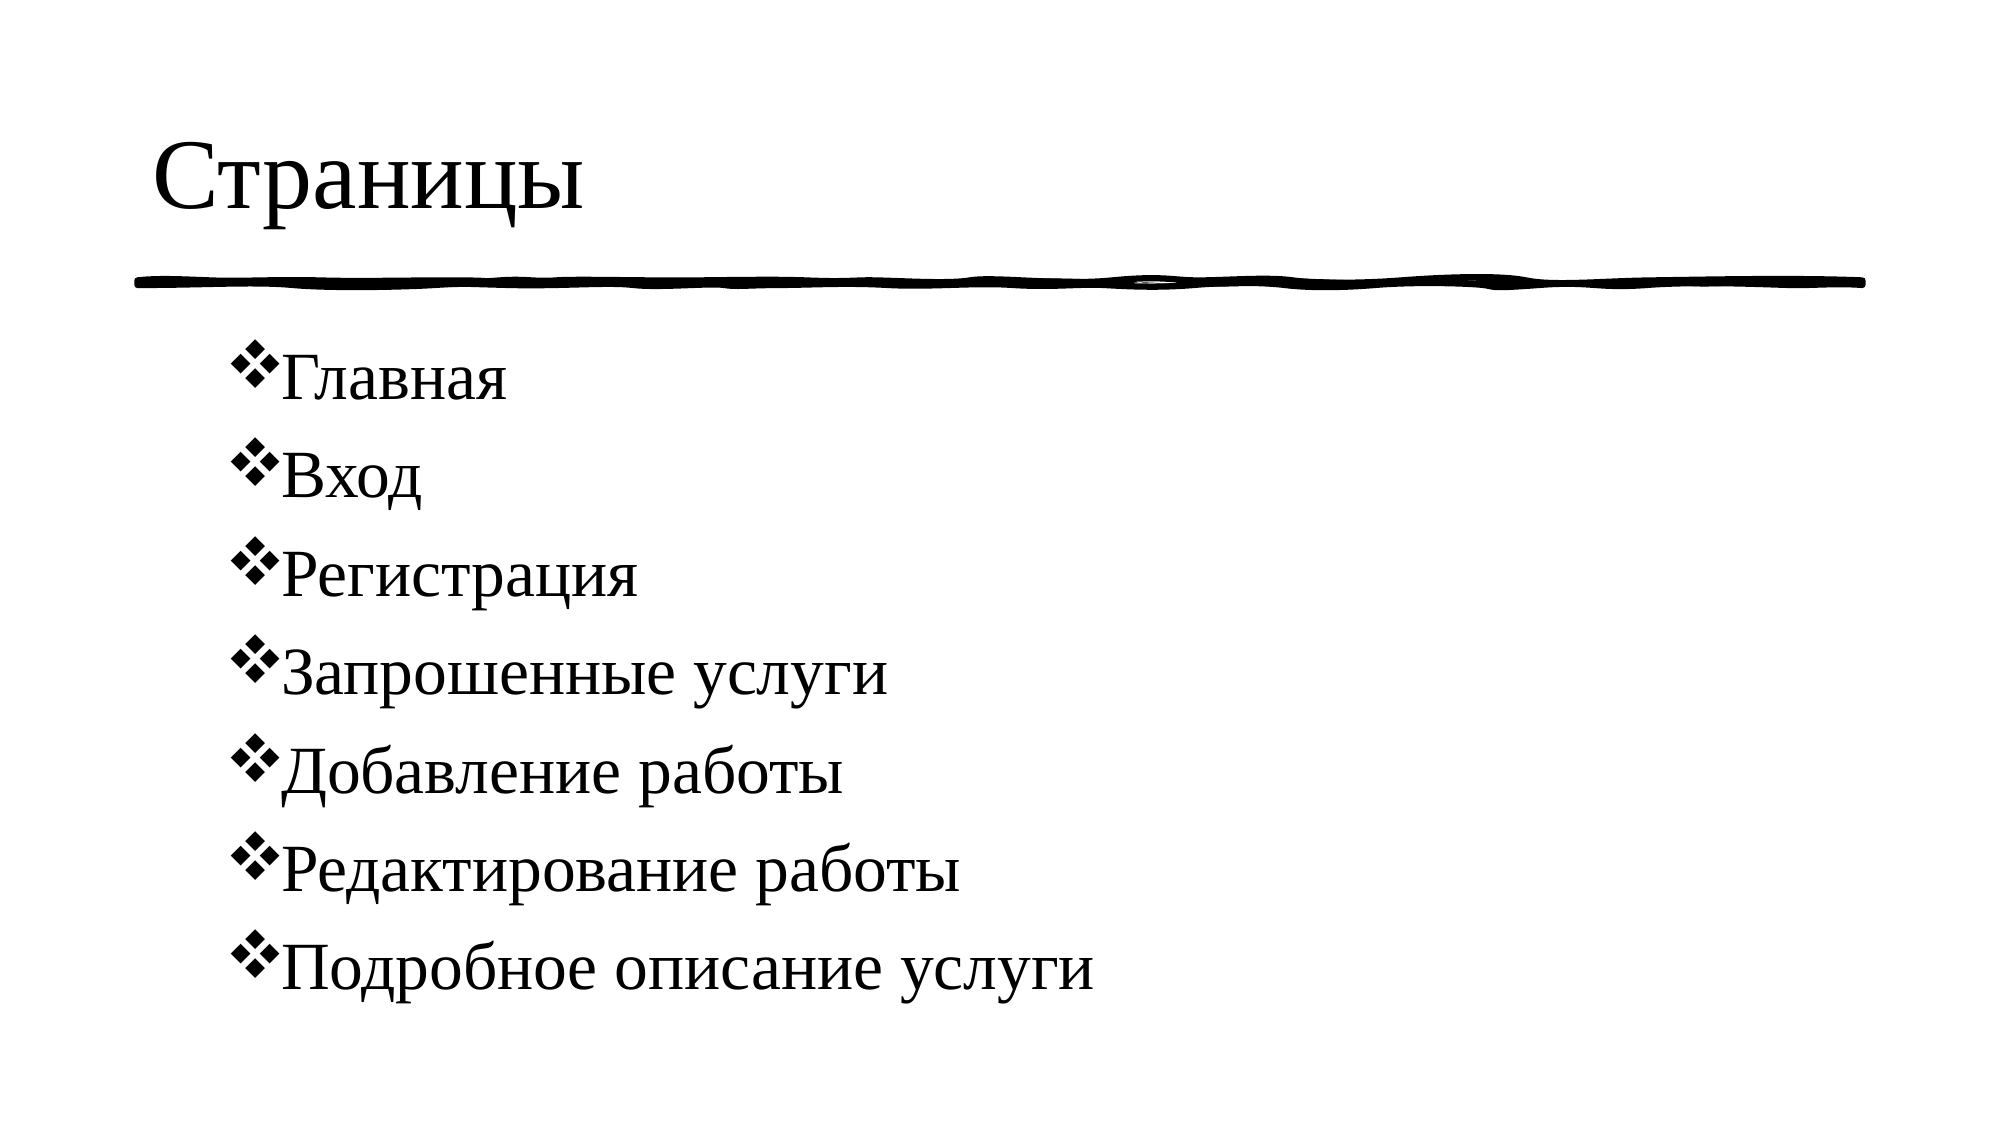

# Страницы
Главная
Вход
Регистрация
Запрошенные услуги
Добавление работы
Редактирование работы
Подробное описание услуги